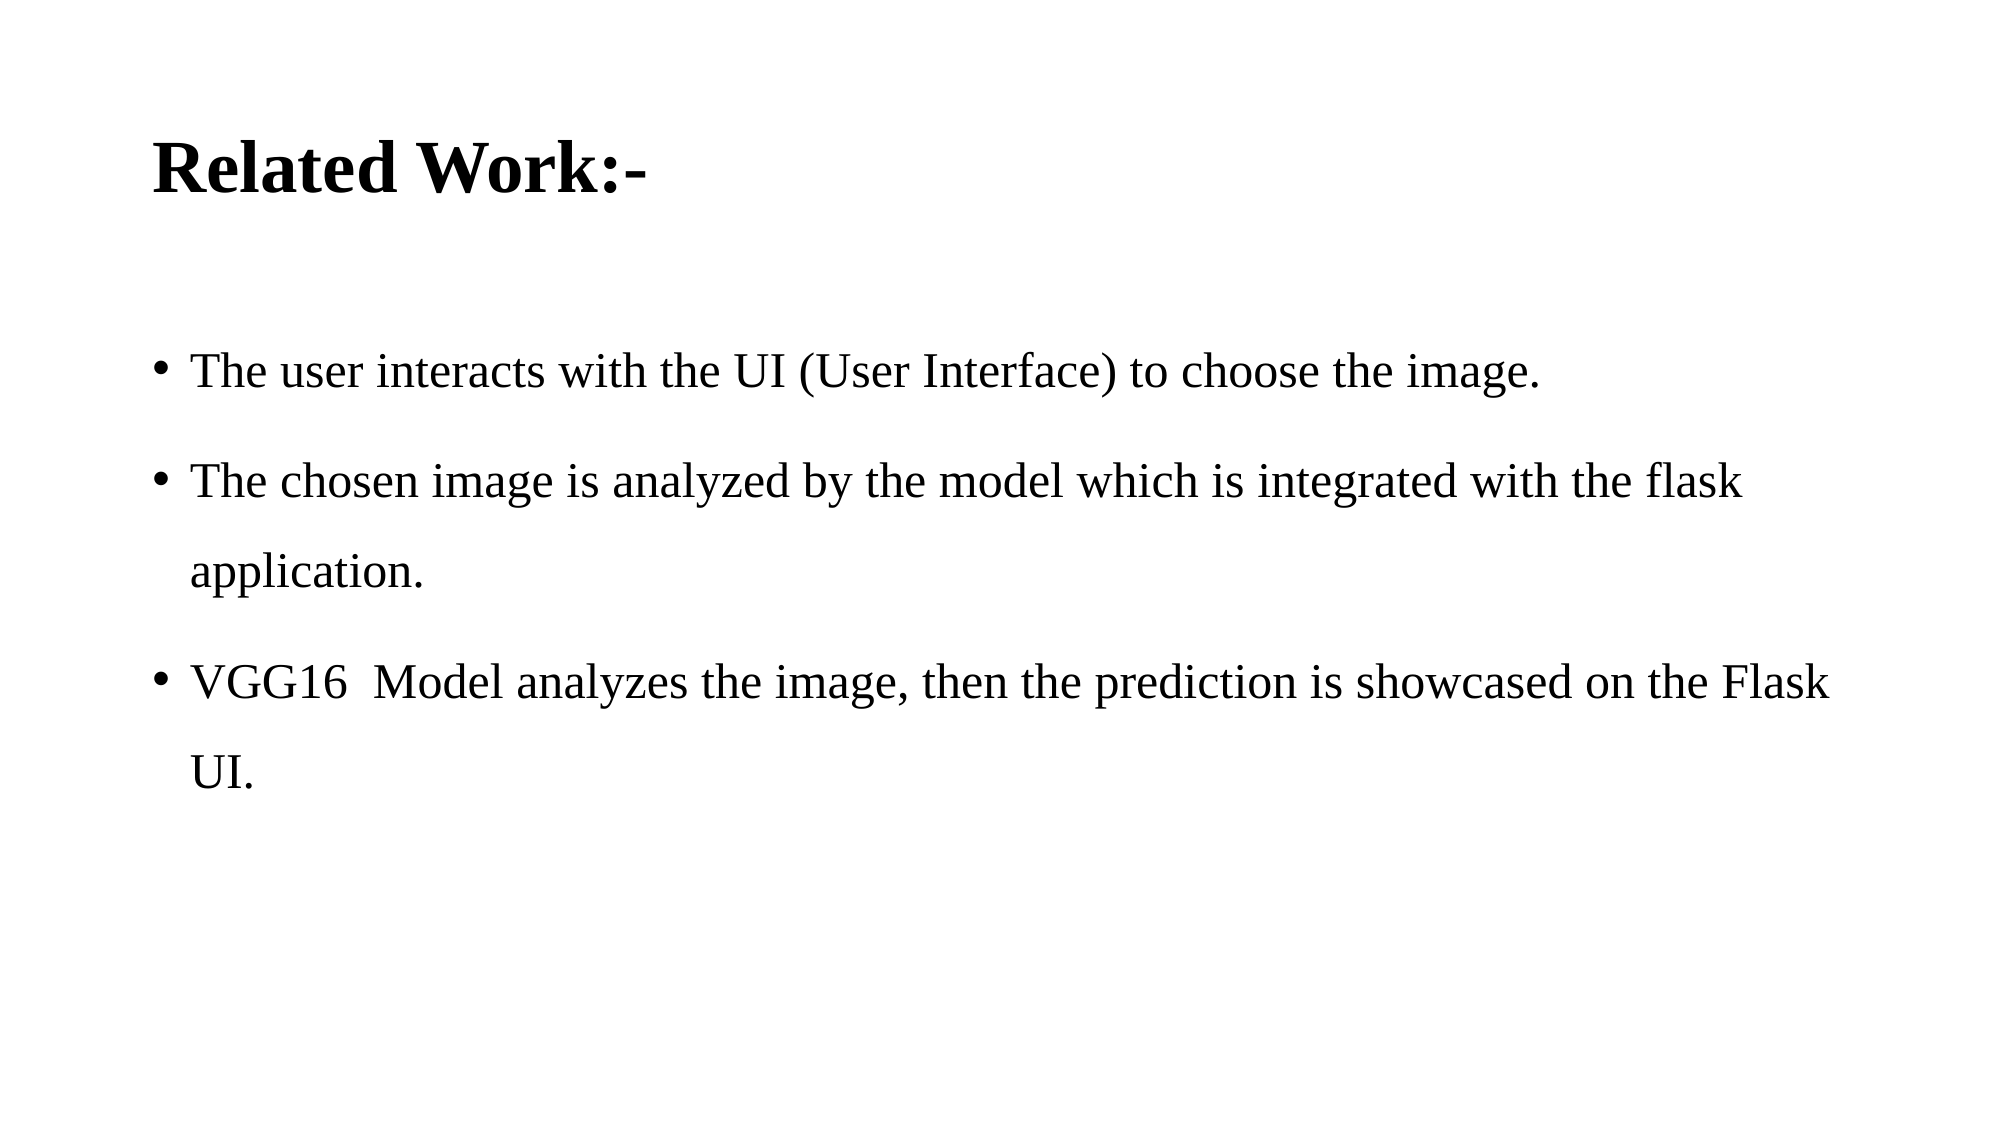

# Related Work:-
The user interacts with the UI (User Interface) to choose the image.
The chosen image is analyzed by the model which is integrated with the flask application.
VGG16  Model analyzes the image, then the prediction is showcased on the Flask UI.